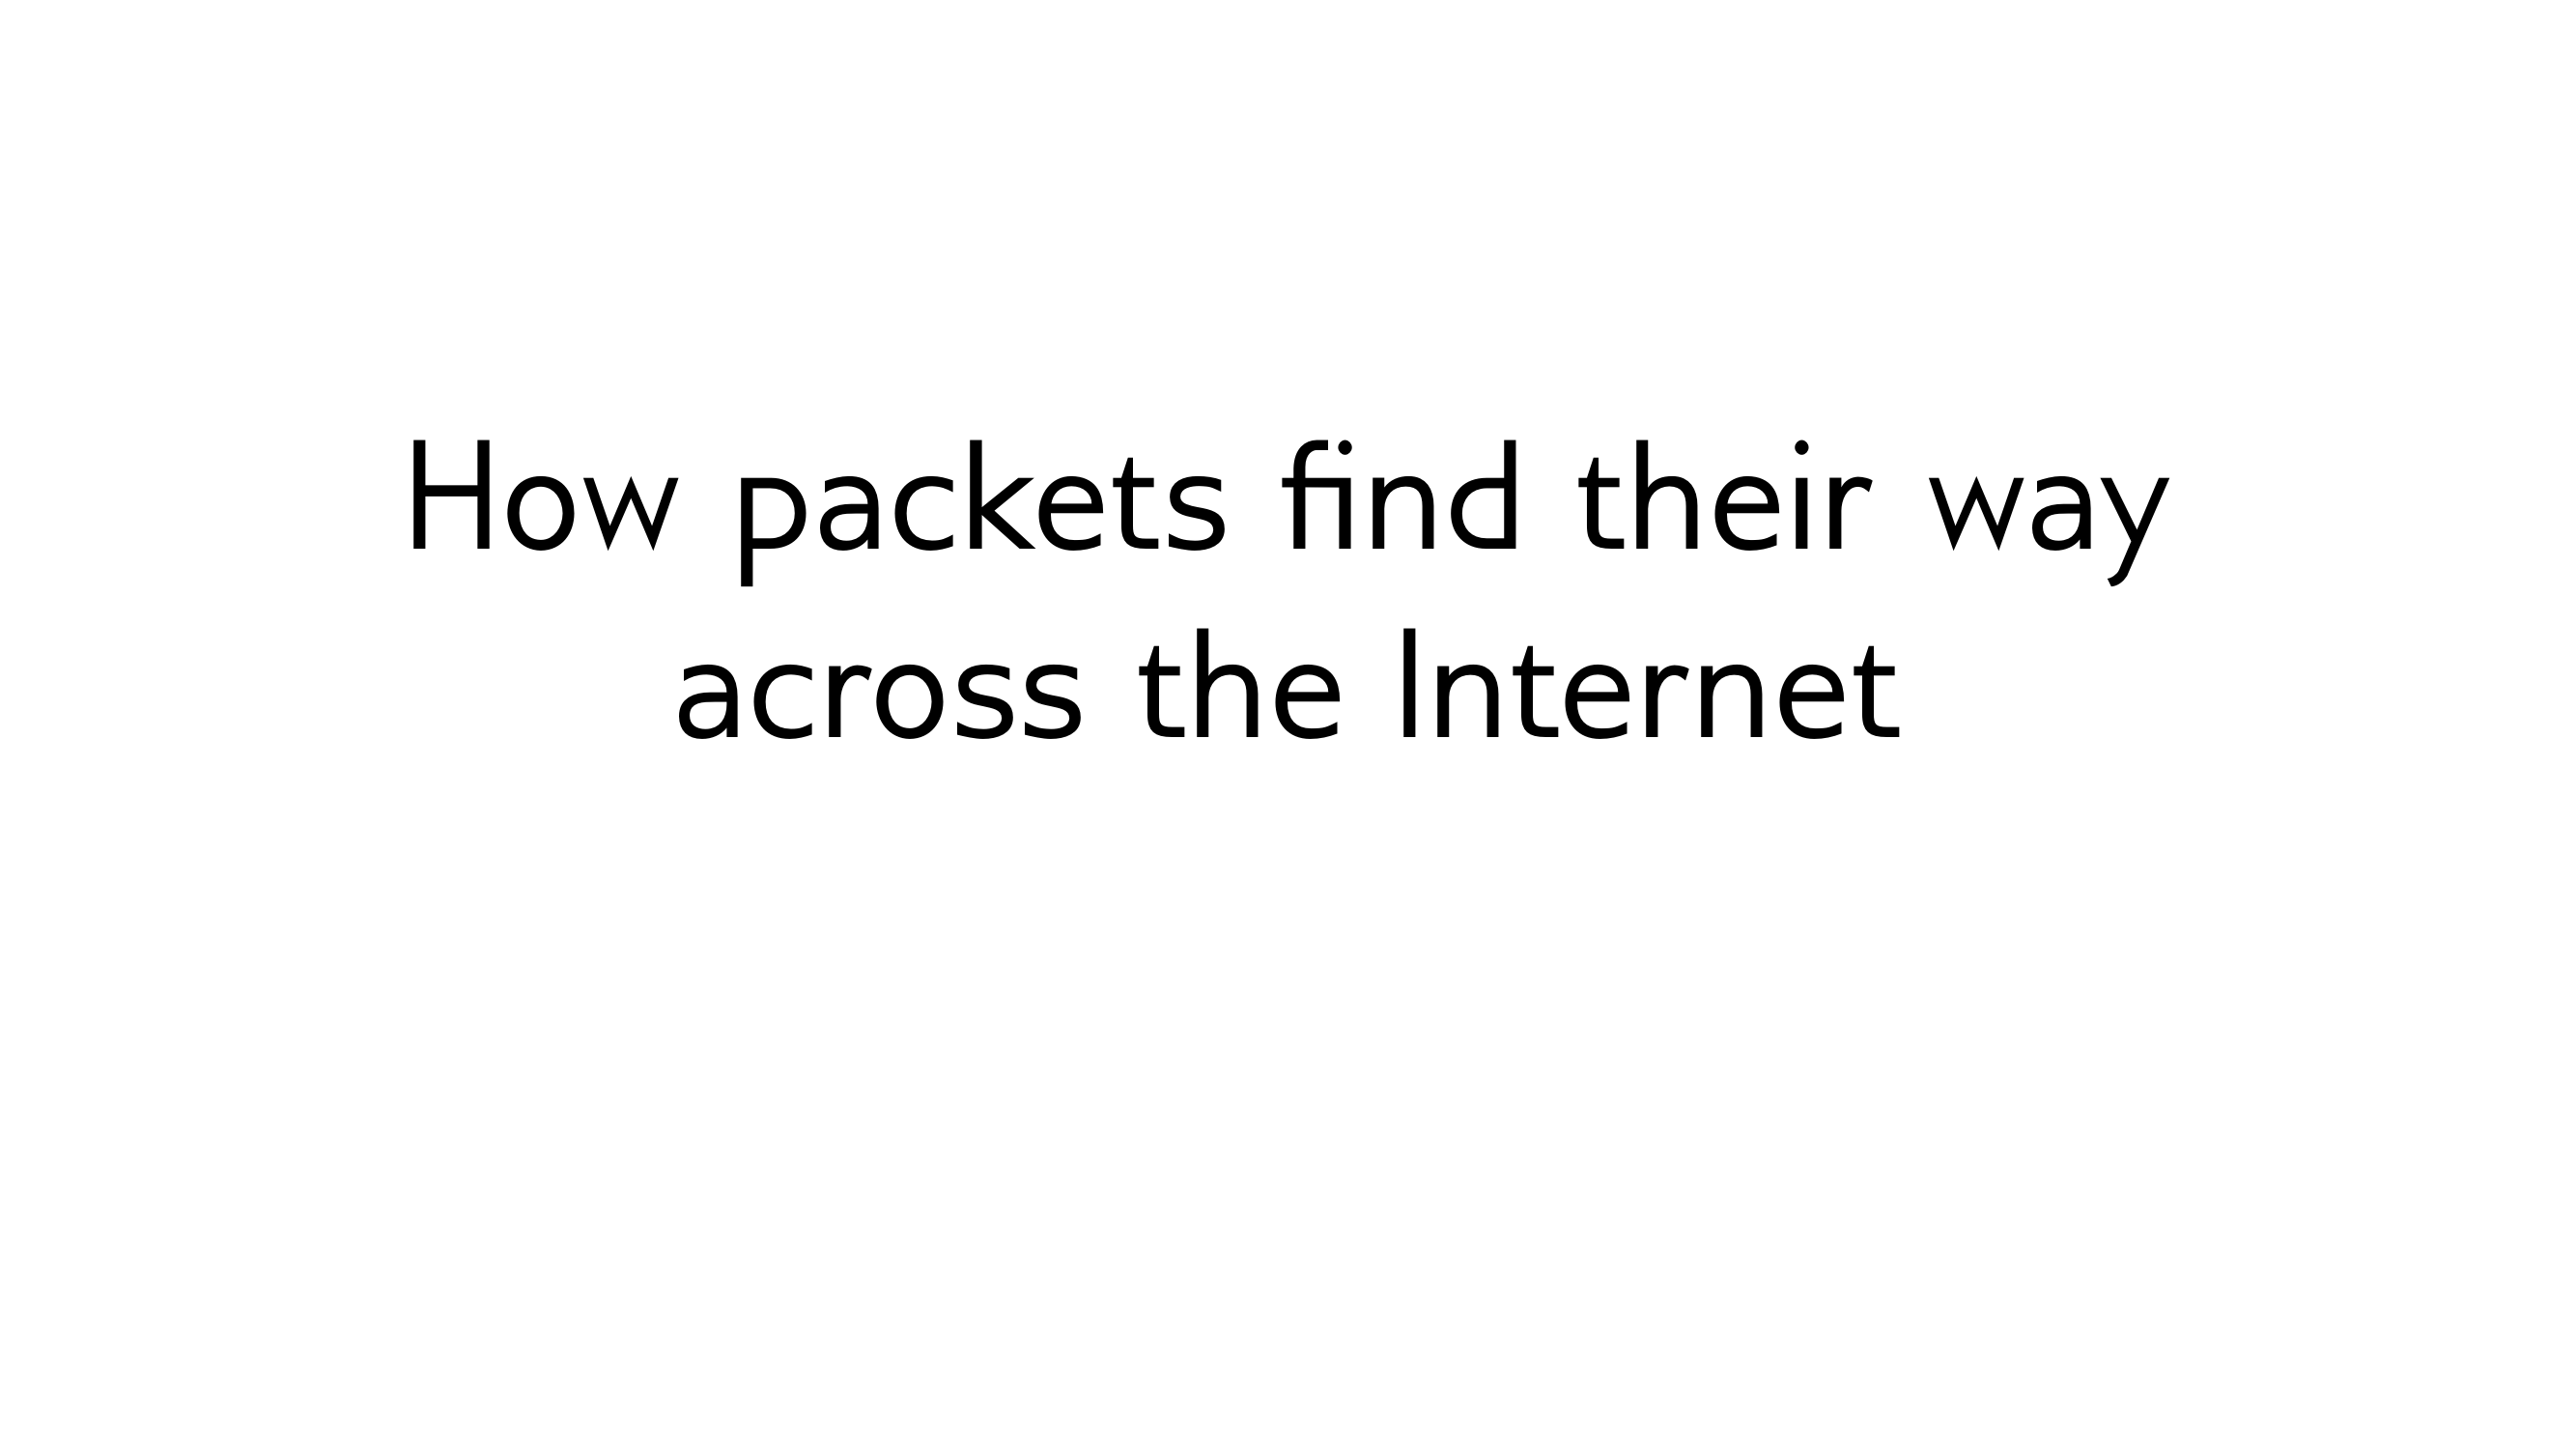

# How packets find their way across the Internet